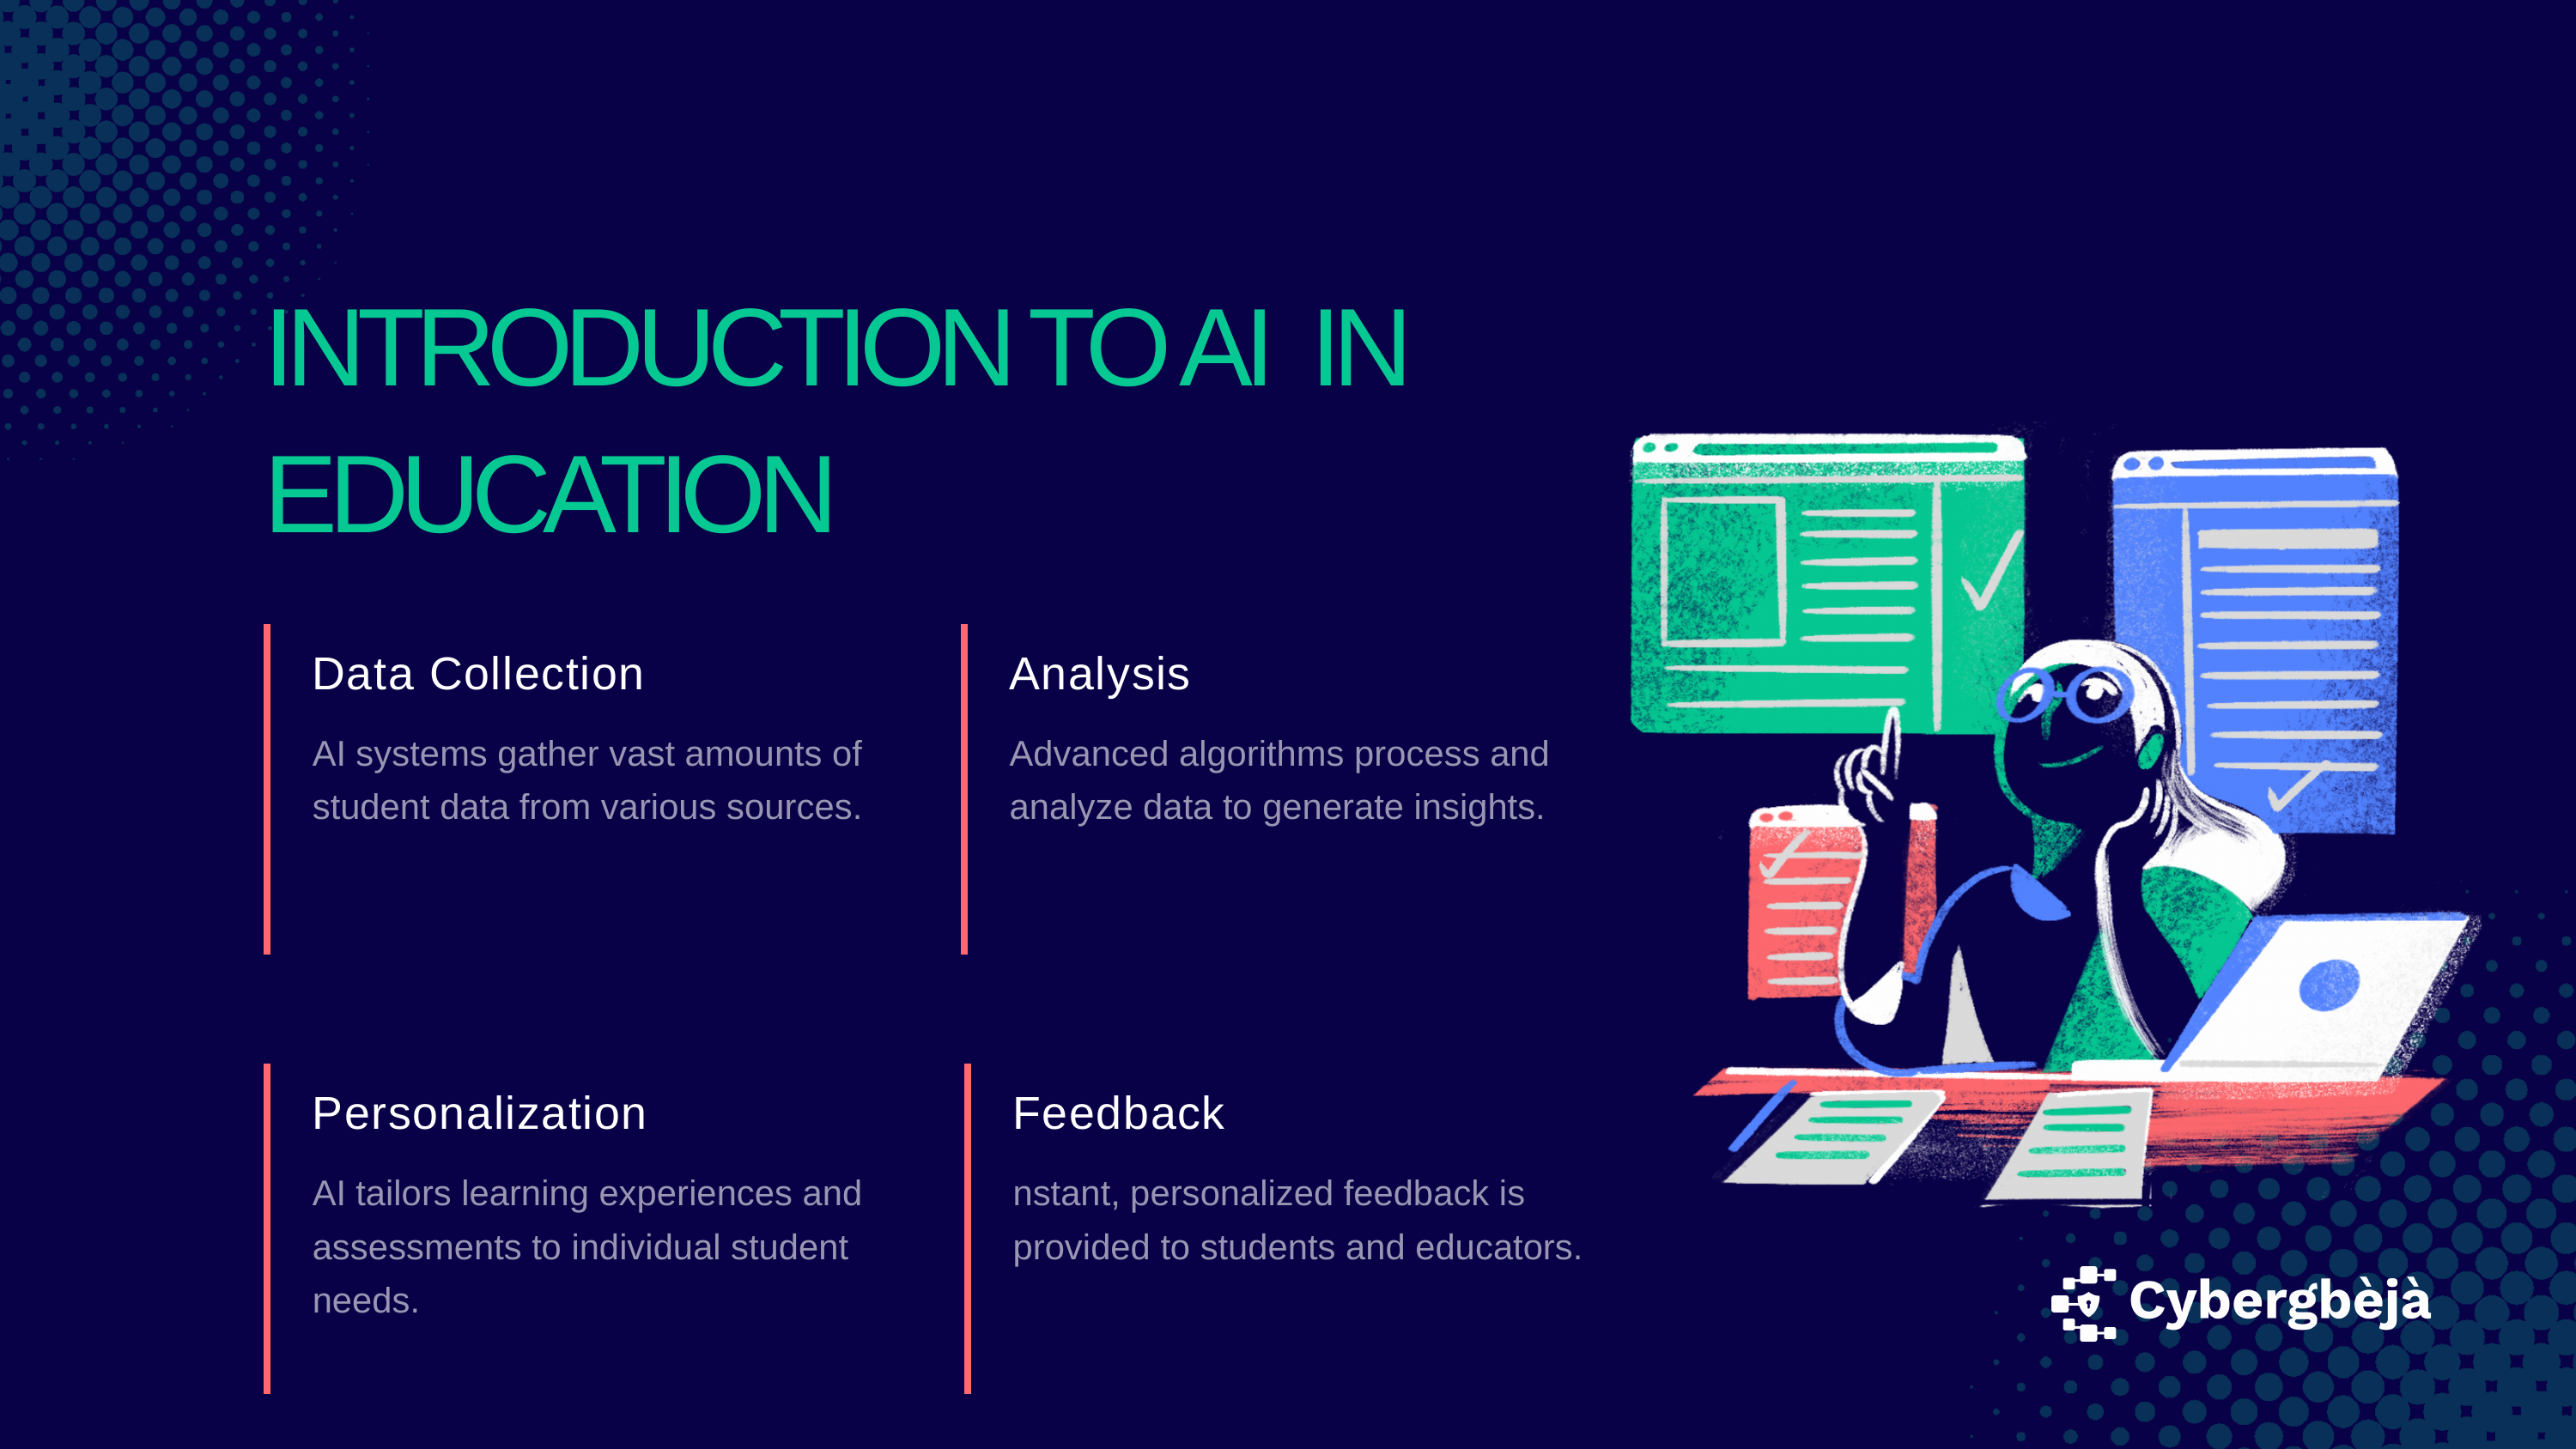

INTRODUCTION TO AI  IN EDUCATION

Data Collection
Analysis
AI systems gather vast amounts of student data from various sources.

Advanced algorithms process and analyze data to generate insights.

Personalization
Feedback
AI tailors learning experiences and assessments to individual student needs.

nstant, personalized feedback is provided to students and educators.